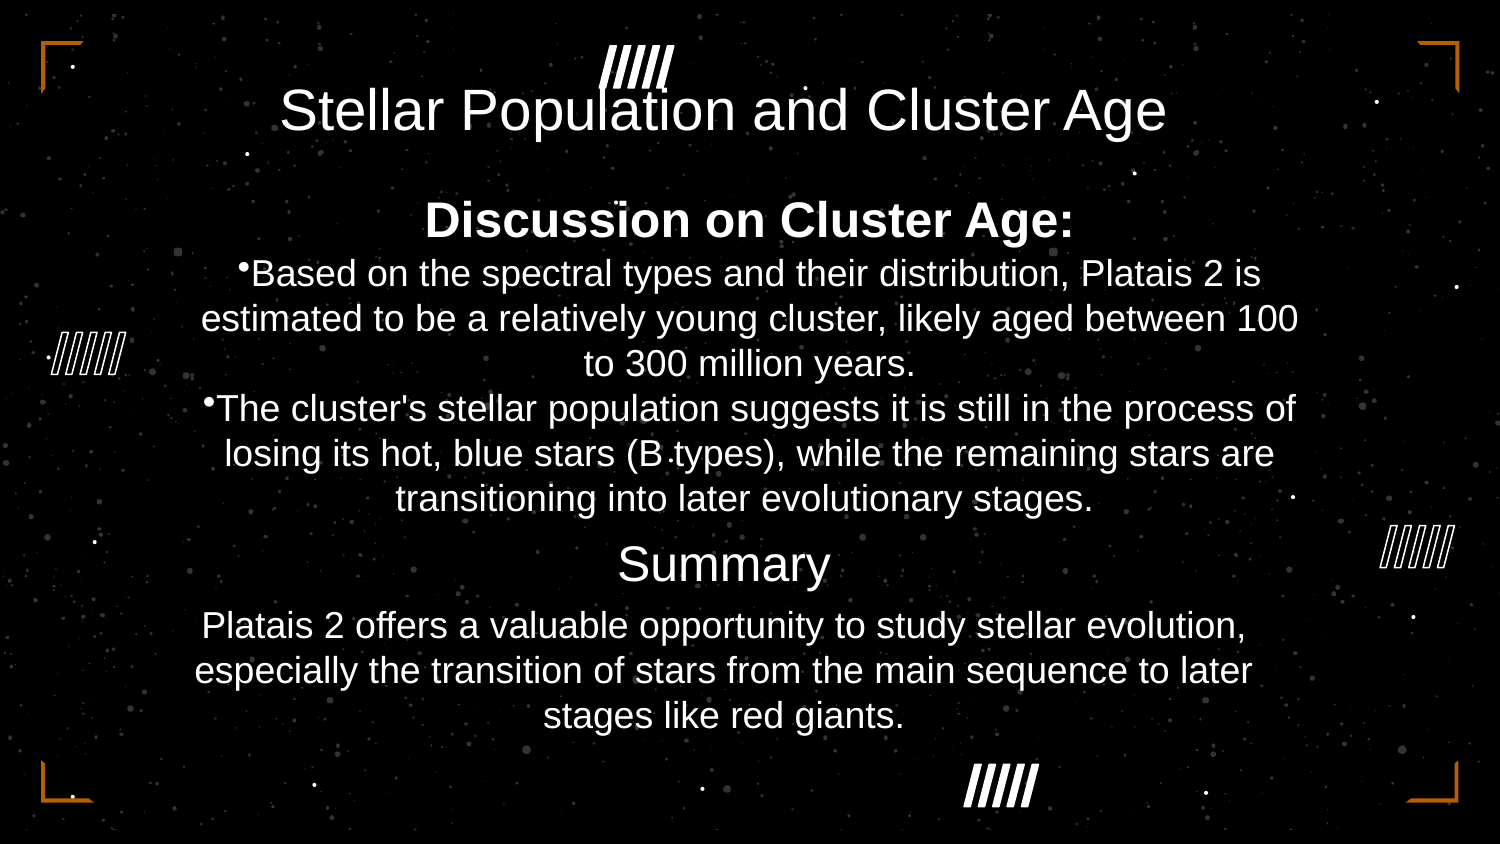

# Stellar Population and Cluster Age
Discussion on Cluster Age:

Based on the spectral types and their distribution, Platais 2 is estimated to be a relatively young cluster, likely aged between 100 to 300 million years.
The cluster's stellar population suggests it is still in the process of losing its hot, blue stars (B types), while the remaining stars are transitioning into later evolutionary stages.
Summary
Platais 2 offers a valuable opportunity to study stellar evolution, especially the transition of stars from the main sequence to later stages like red giants.